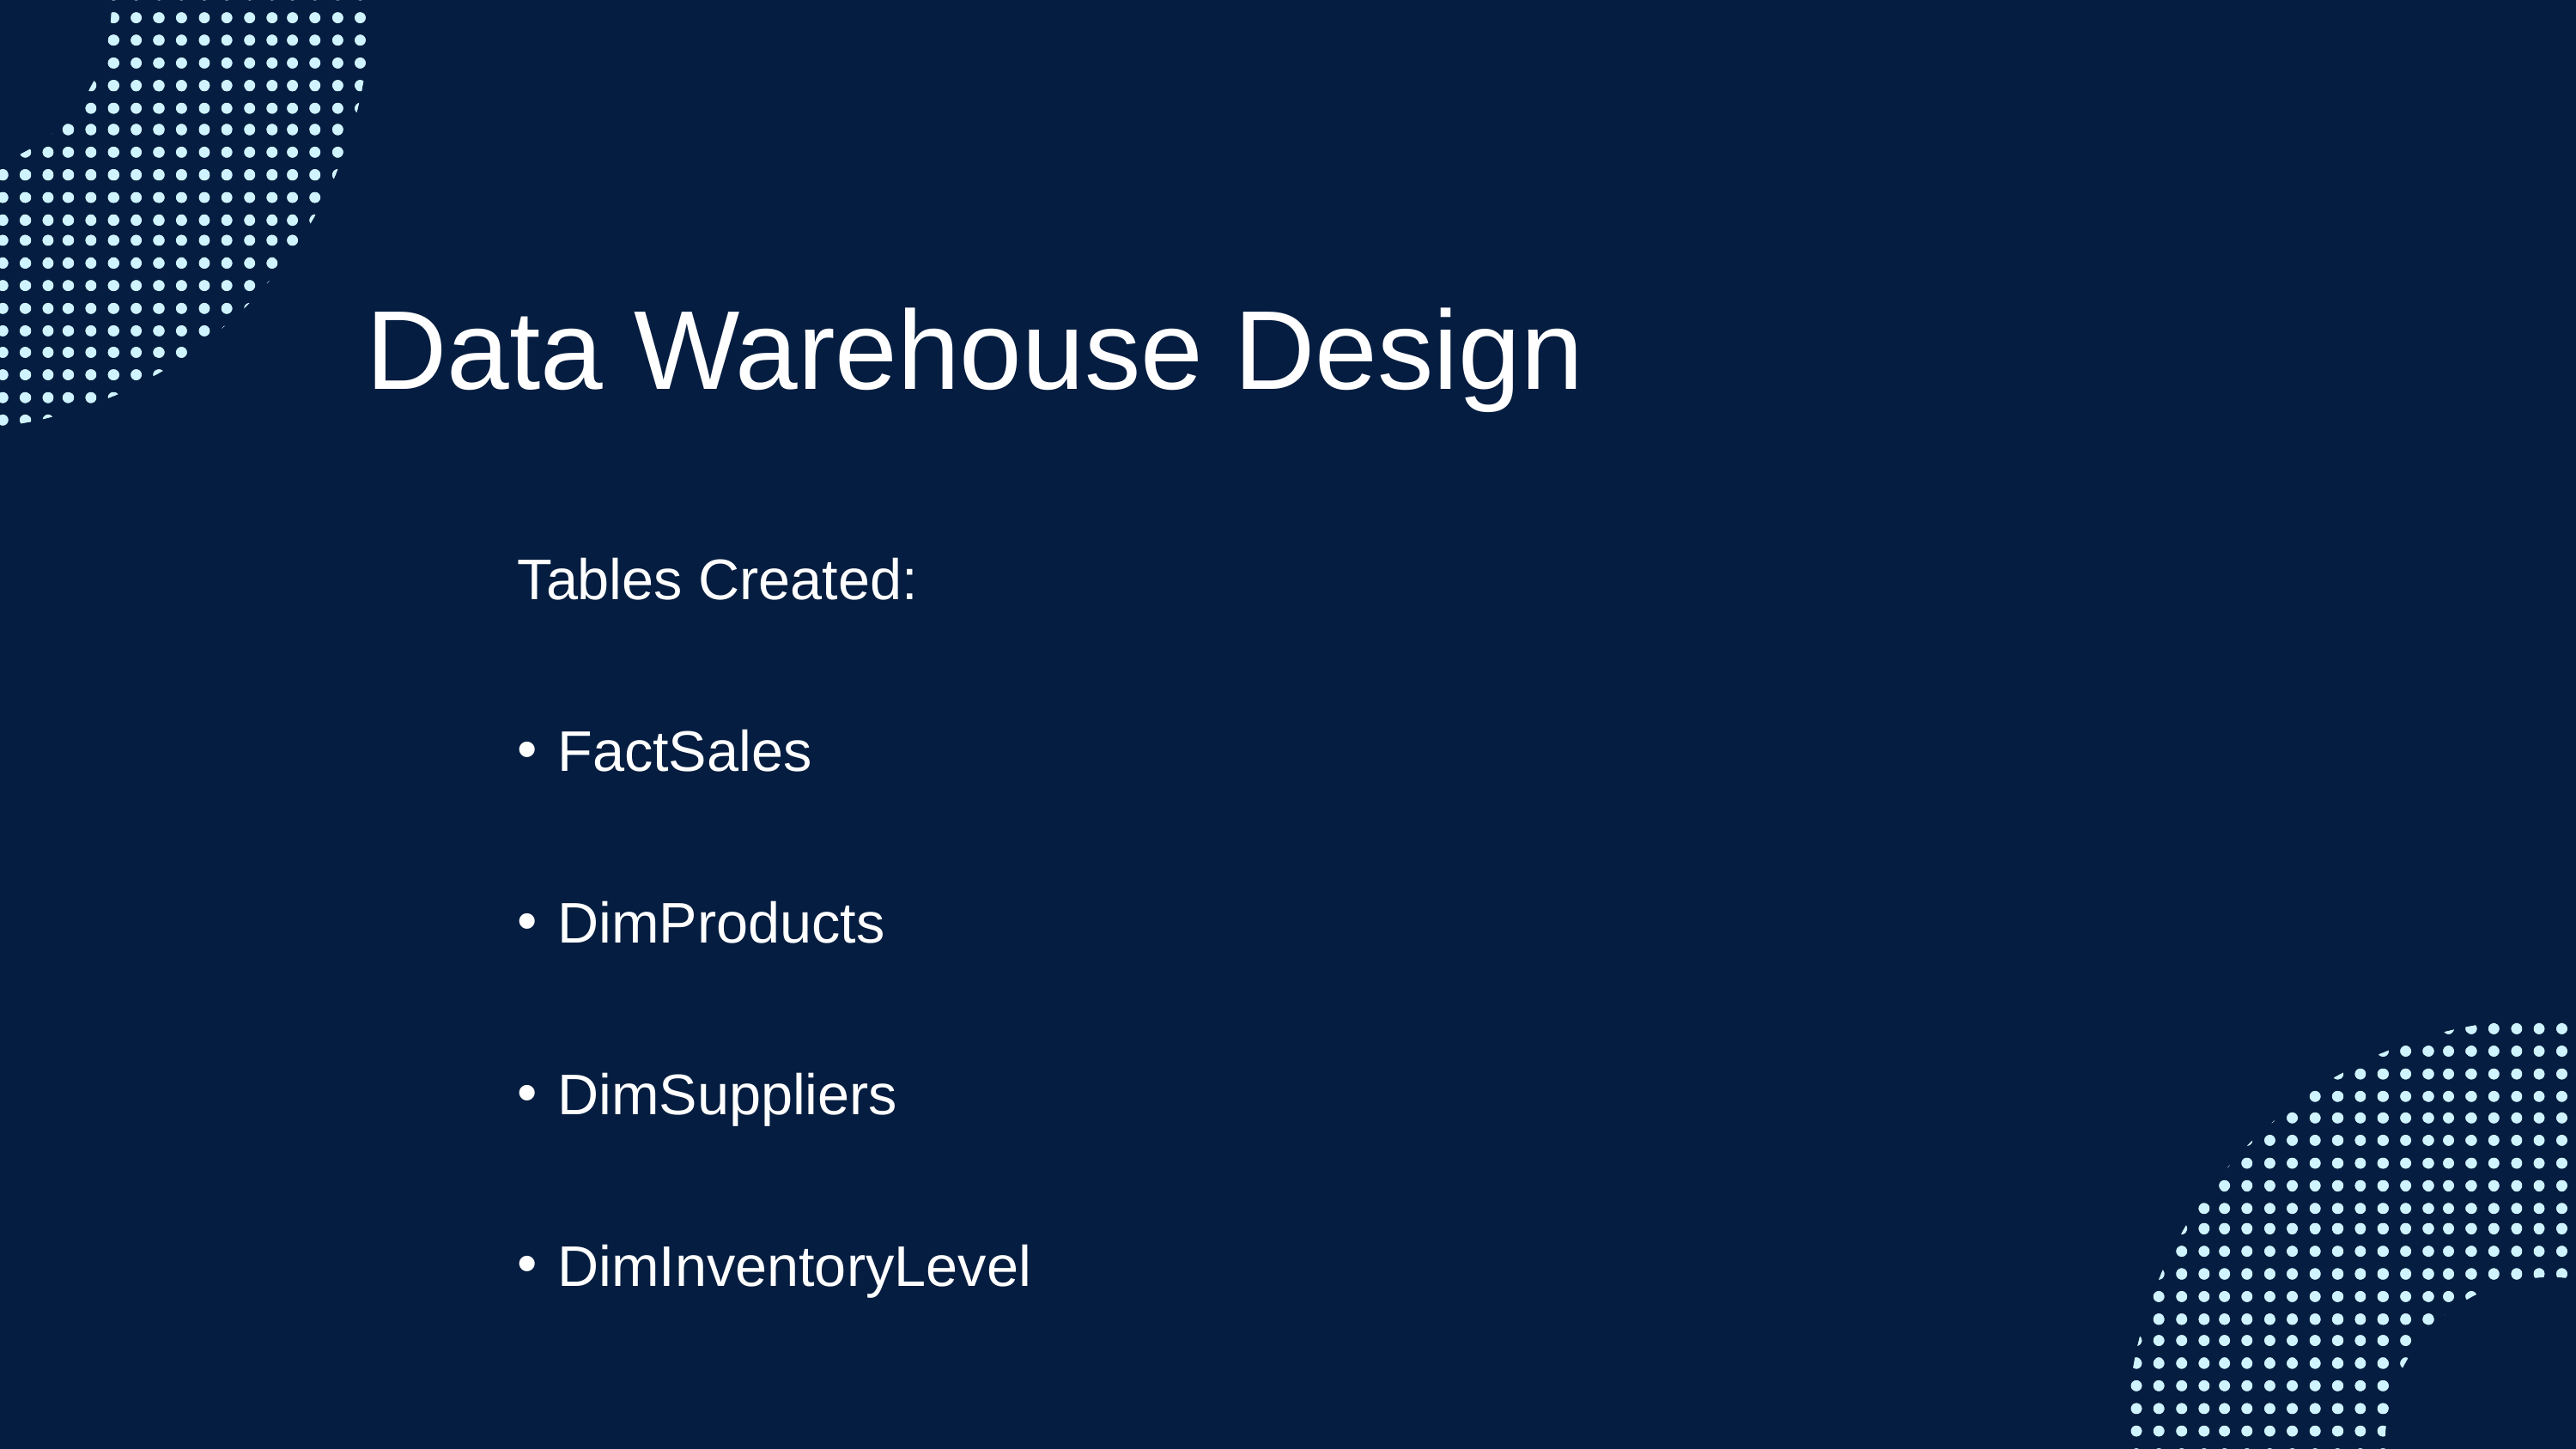

ERD
Data Warehouse Design
Tables Created:
FactSales
DimProducts
DimSuppliers
DimInventoryLevel